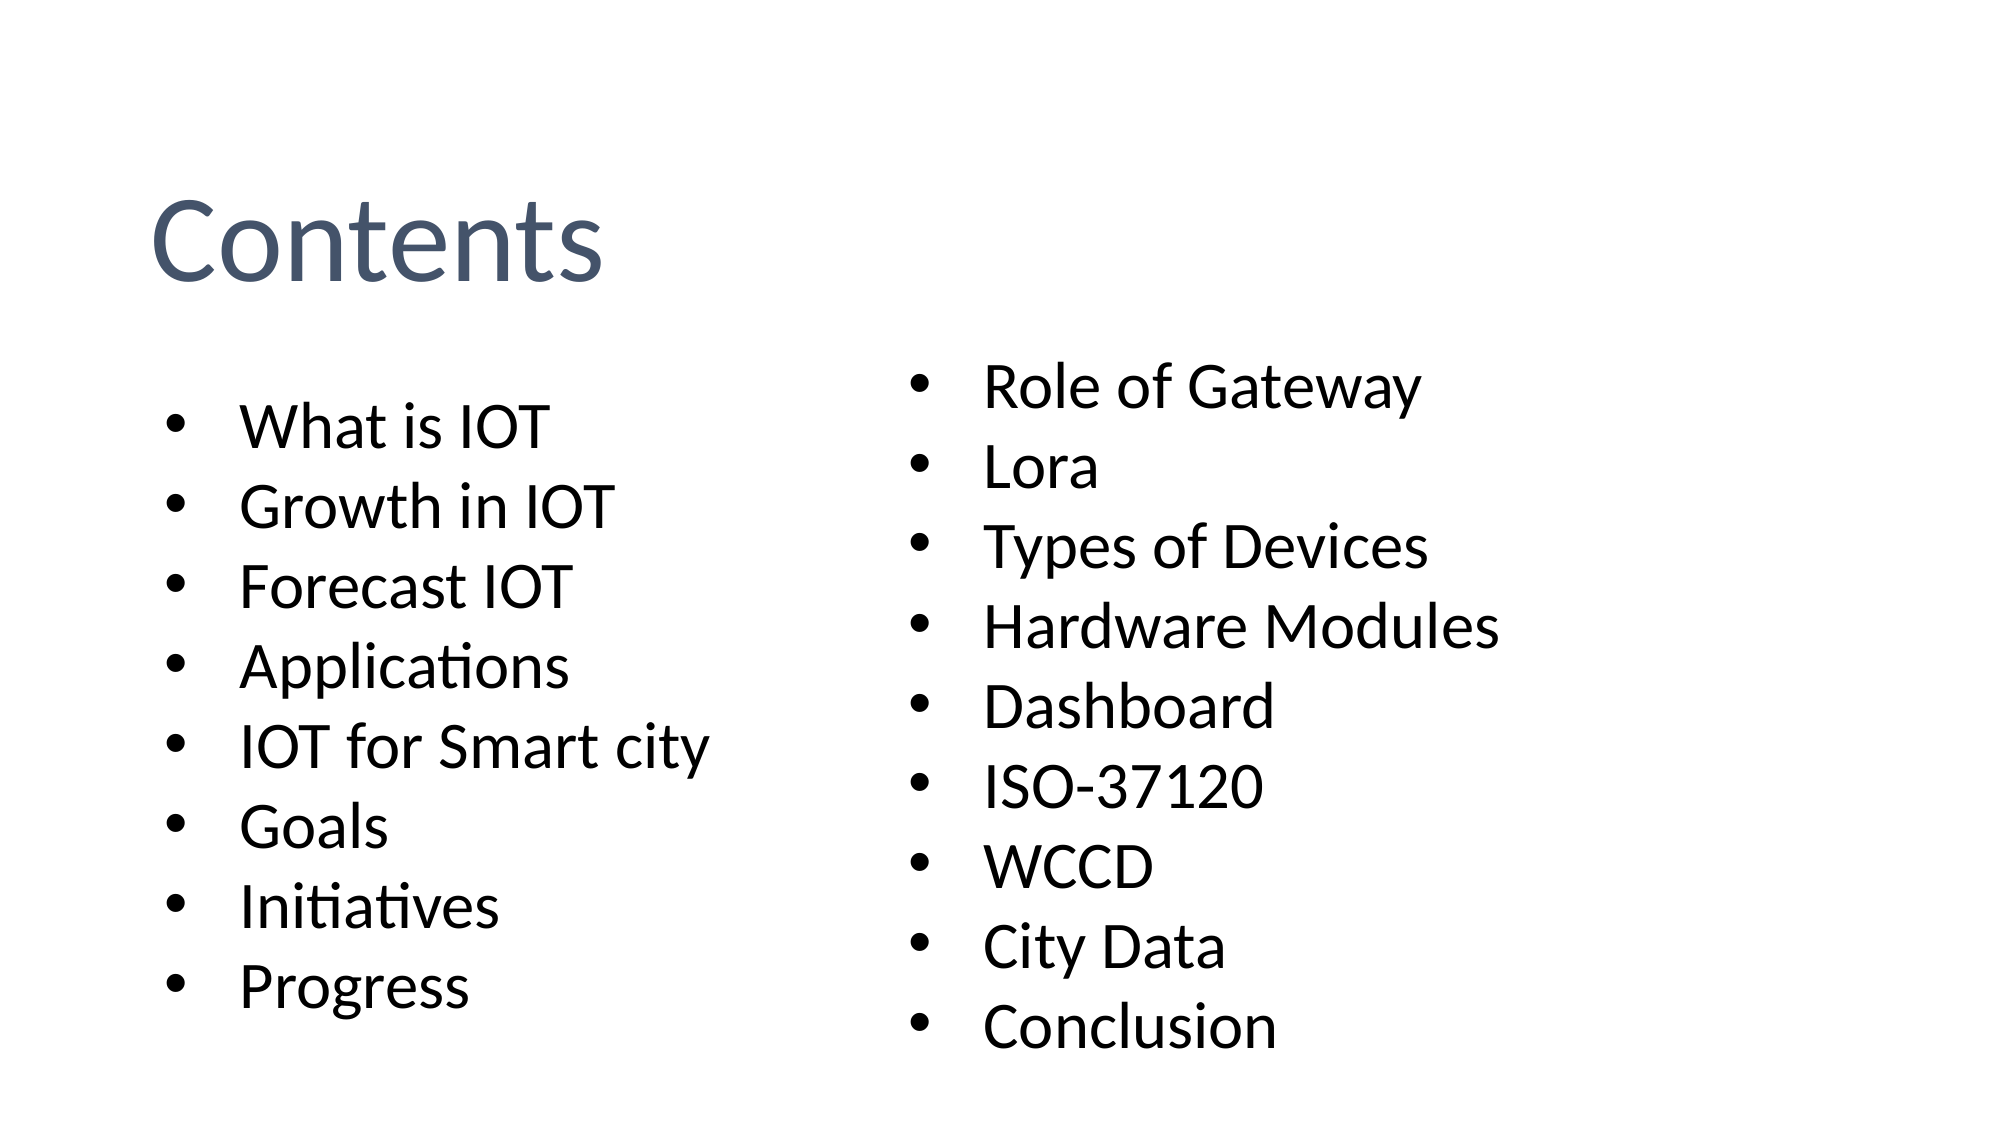

# Contents
Role of Gateway
Lora
Types of Devices
Hardware Modules
Dashboard
ISO-37120
WCCD
City Data
Conclusion
What is IOT
Growth in IOT
Forecast IOT
Applications
IOT for Smart city
Goals
Initiatives
Progress